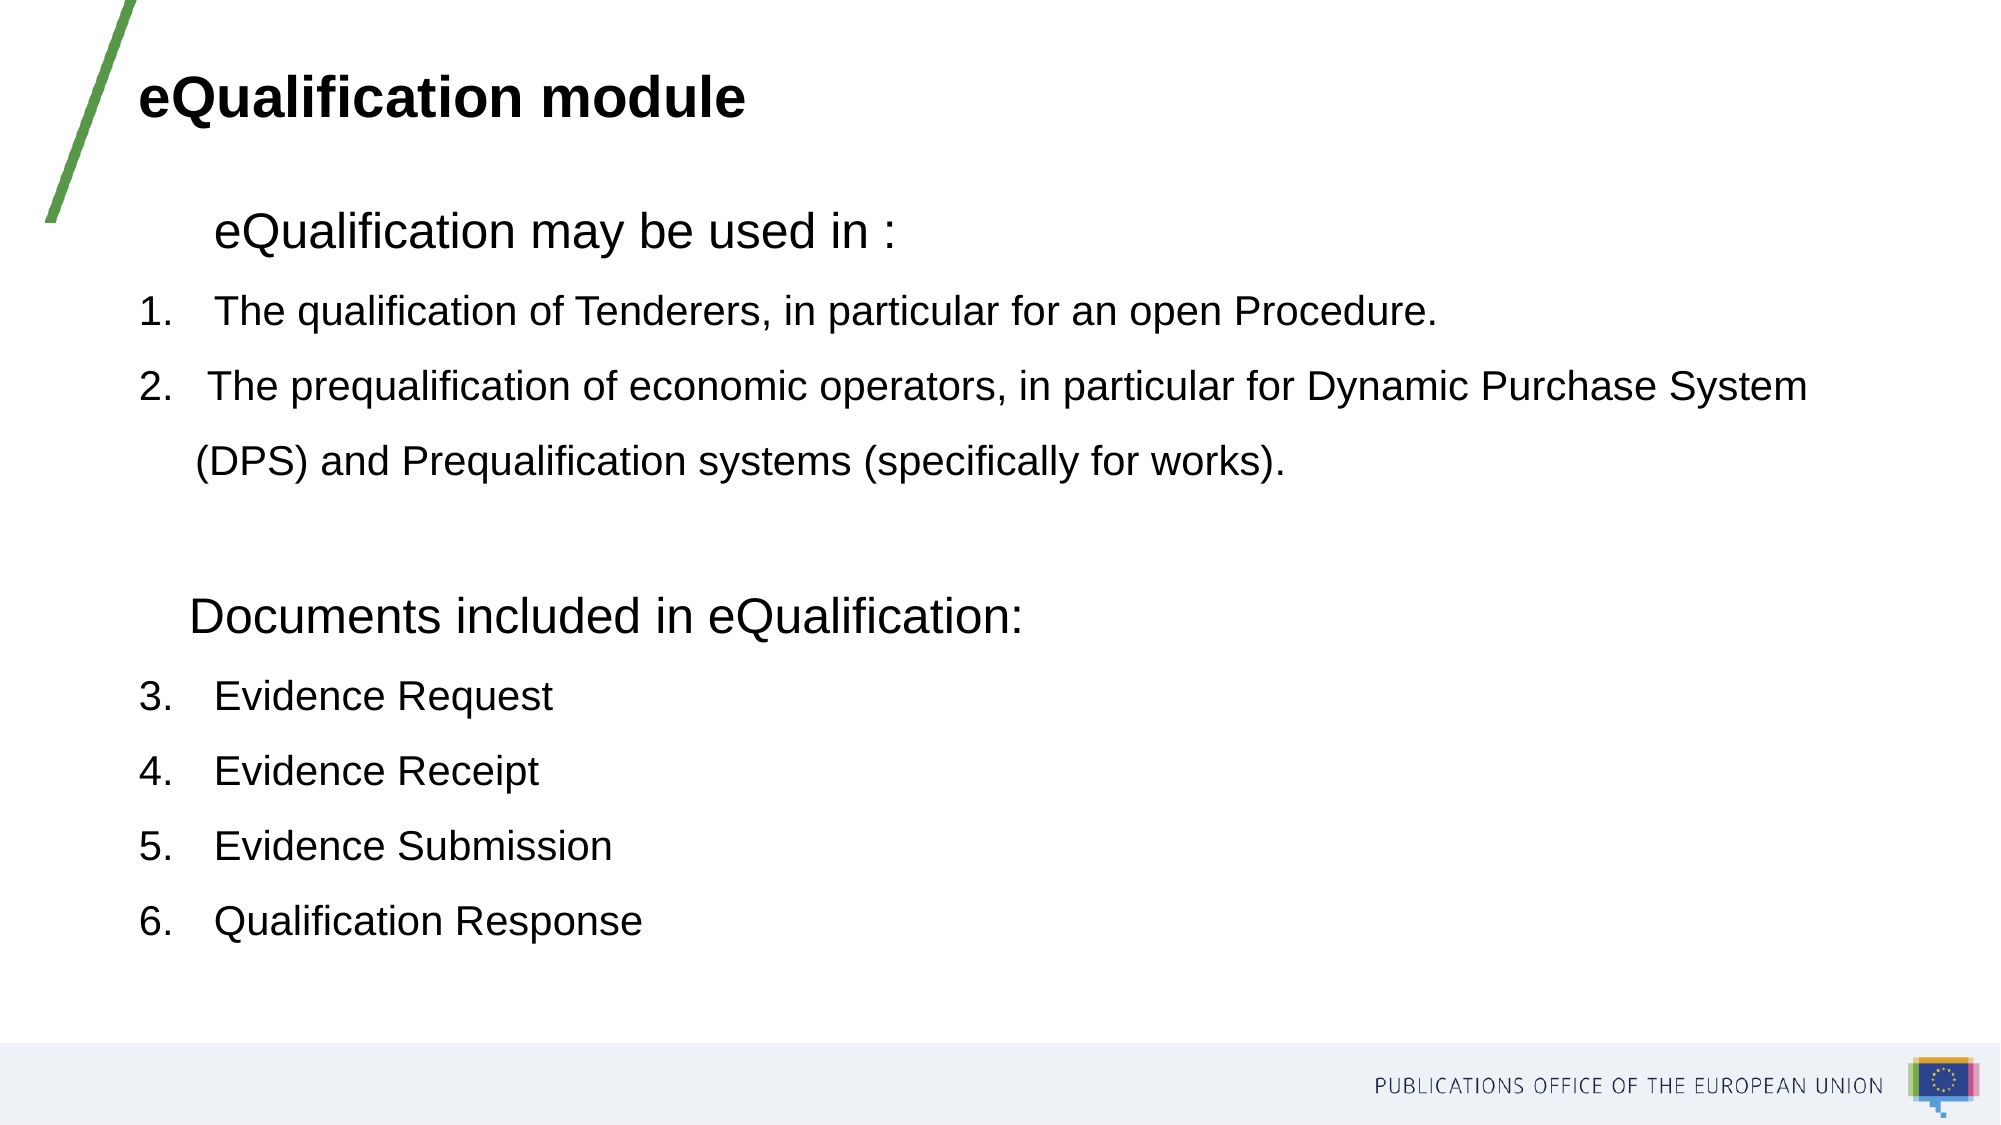

eQualification module

eQualification may be used in :
The qualification of Tenderers, in particular for an open Procedure.
 The prequalification of economic operators, in particular for Dynamic Purchase System (DPS) and Prequalification systems (specifically for works).

 Documents included in eQualification:
Evidence Request
Evidence Receipt
Evidence Submission
Qualification Response